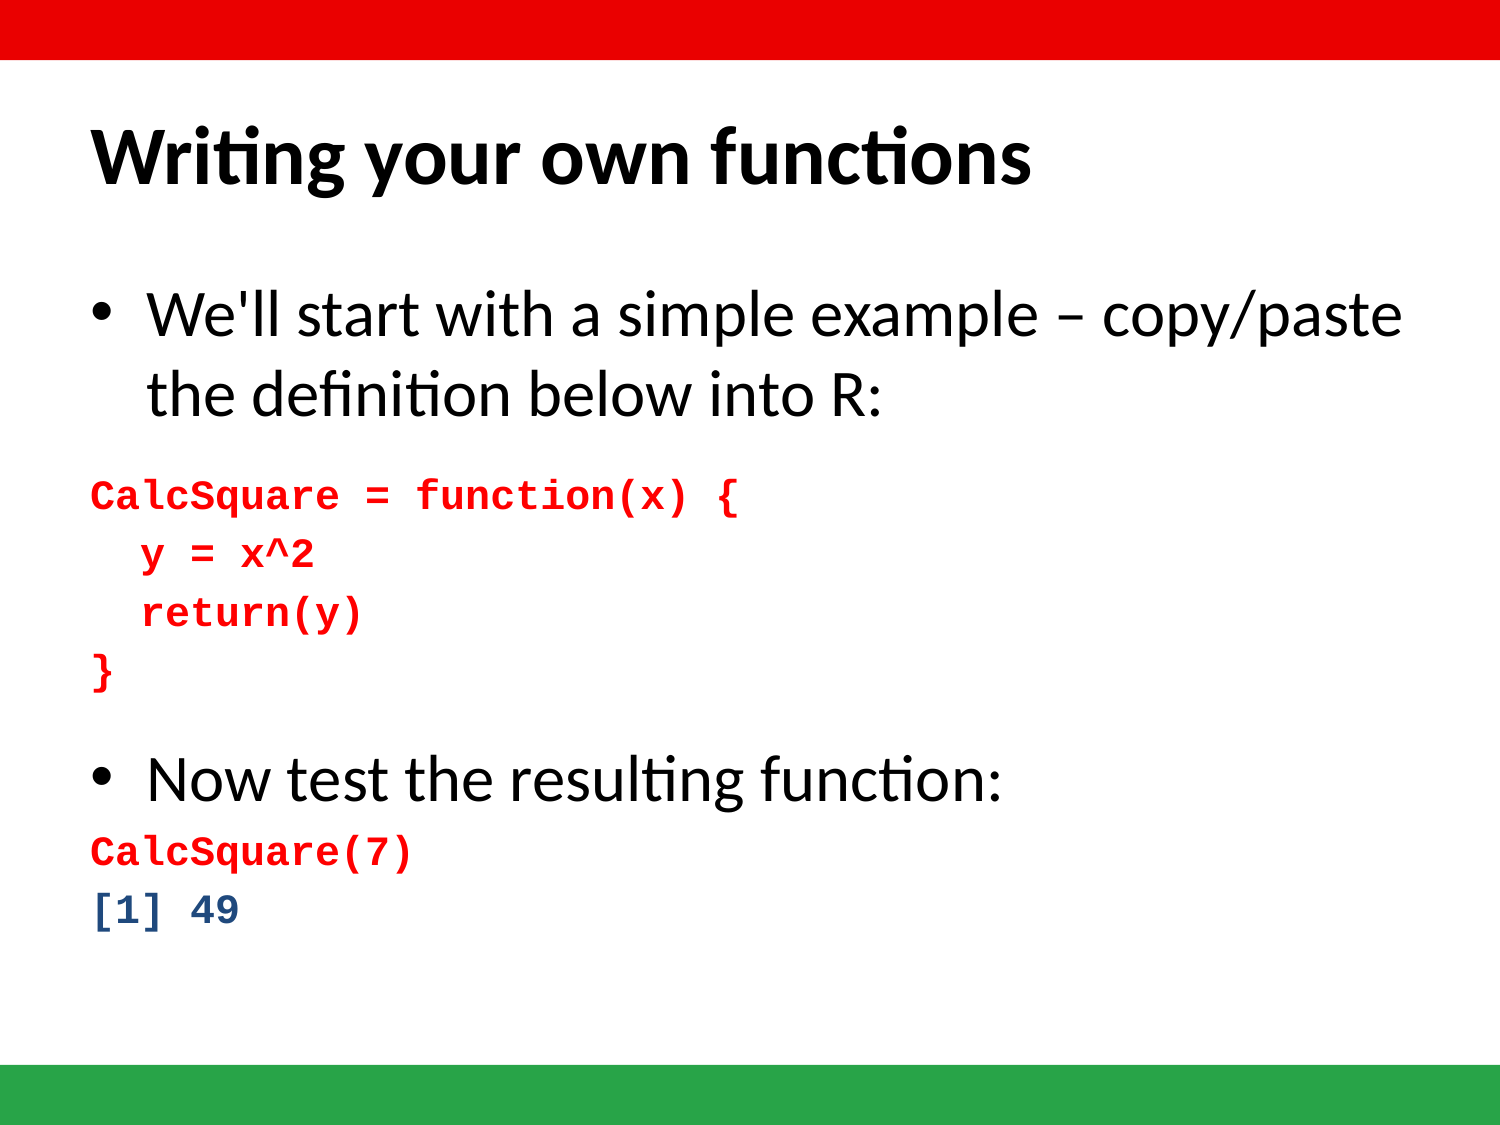

# Writing your own functions
We'll start with a simple example – copy/paste the definition below into R:

CalcSquare = function(x) {
  y = x^2
  return(y)
}

Now test the resulting function:
CalcSquare(7)
[1] 49